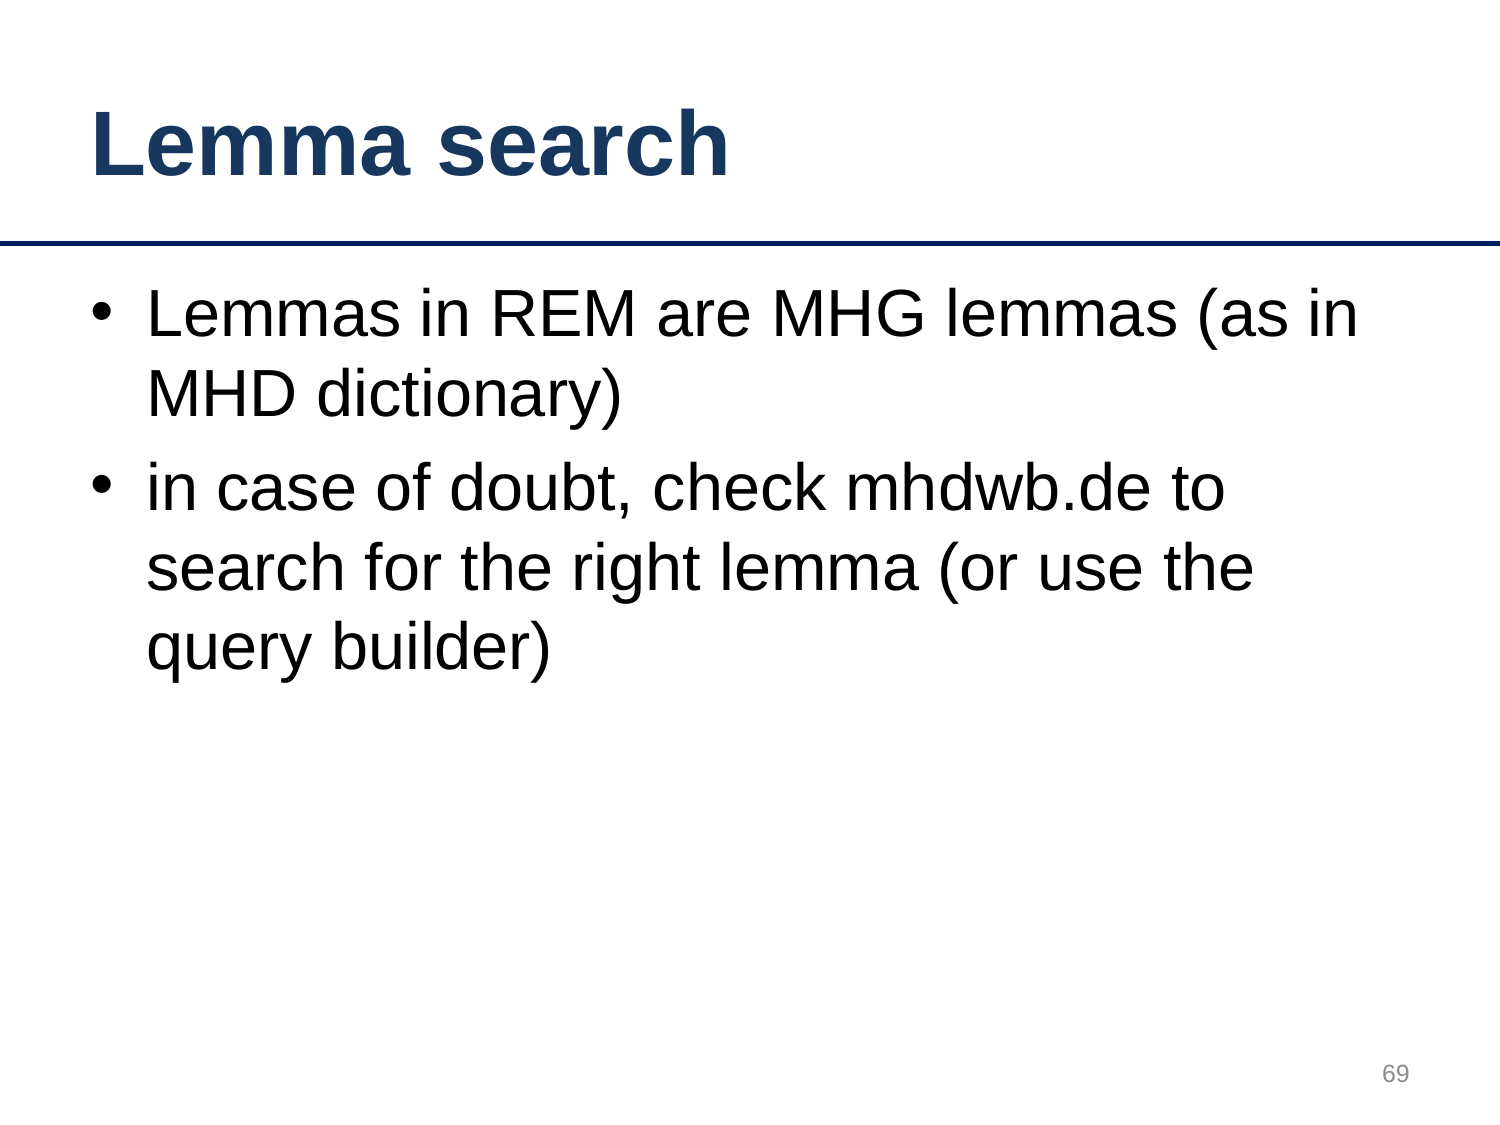

# Lemma search
Lemmas in REM are MHG lemmas (as in MHD dictionary)
in case of doubt, check mhdwb.de to search for the right lemma (or use the query builder)
69